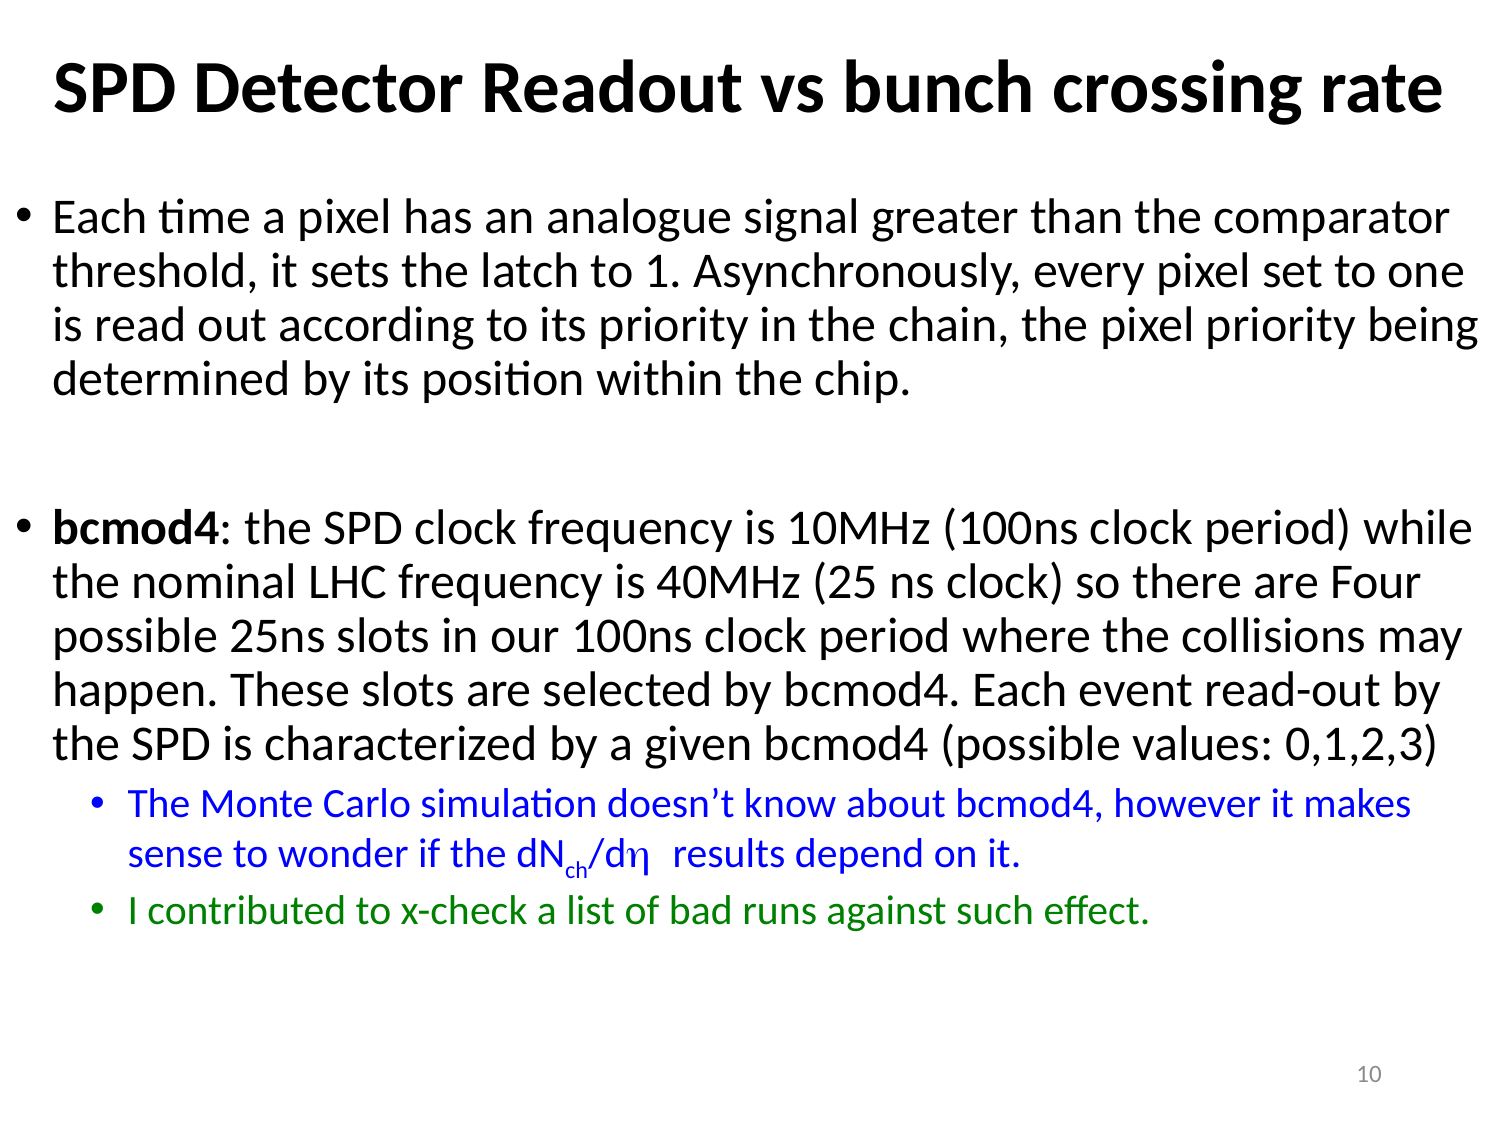

SPD Detector Readout vs bunch crossing rate

Each time a pixel has an analogue signal greater than the comparator threshold, it sets the latch to 1. Asynchronously, every pixel set to one is read out according to its priority in the chain, the pixel priority being determined by its position within the chip.

bcmod4: the SPD clock frequency is 10MHz (100ns clock period) while the nominal LHC frequency is 40MHz (25 ns clock) so there are Four possible 25ns slots in our 100ns clock period where the collisions may happen. These slots are selected by bcmod4. Each event read-out by the SPD is characterized by a given bcmod4 (possible values: 0,1,2,3)
The Monte Carlo simulation doesn’t know about bcmod4, however it makes sense to wonder if the dNch/dη results depend on it.
I contributed to x-check a list of bad runs against such effect.

10